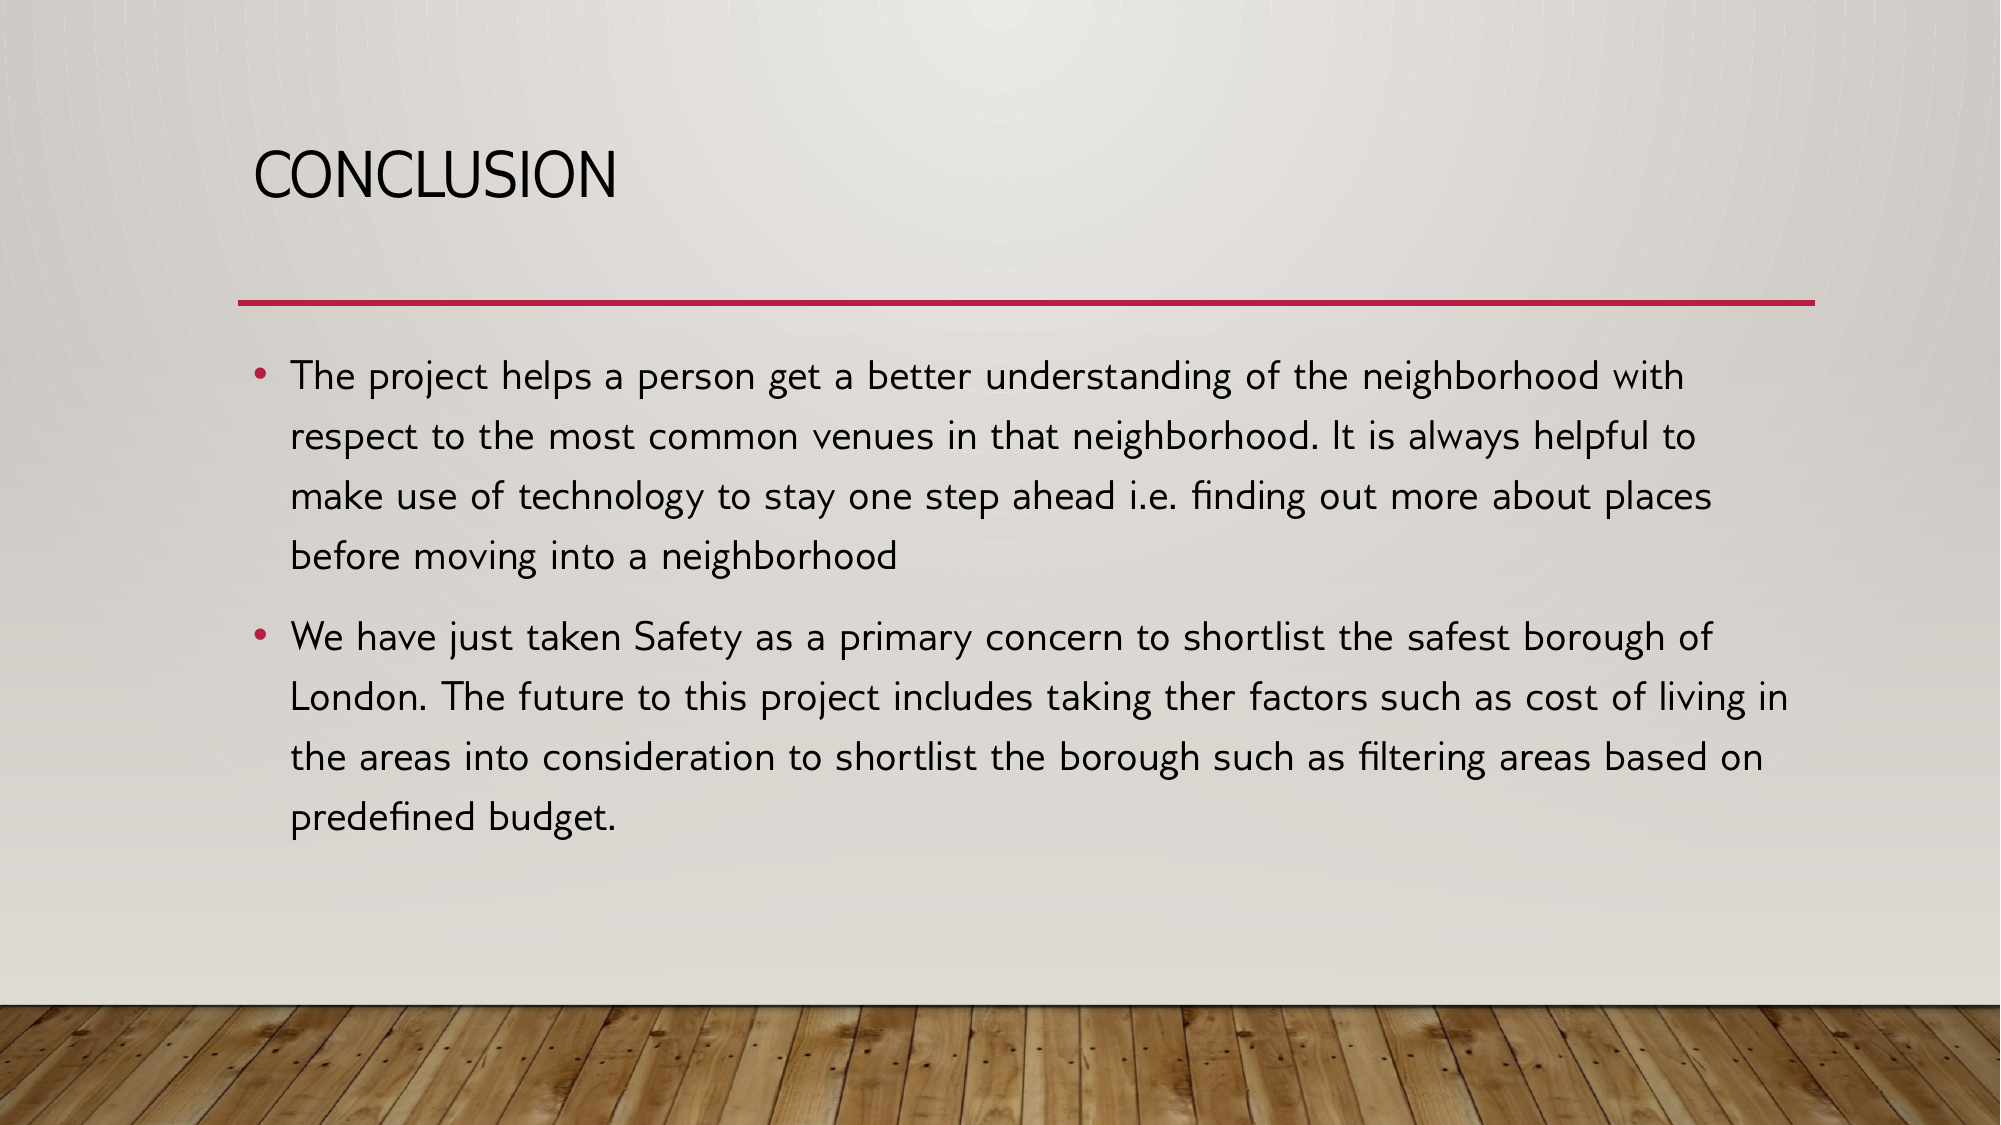

# Conclusion
The project helps a person get a better understanding of the neighborhood with respect to the most common venues in that neighborhood. It is always helpful to make use of technology to stay one step ahead i.e. finding out more about places before moving into a neighborhood
We have just taken Safety as a primary concern to shortlist the safest borough of London. The future to this project includes taking ther factors such as cost of living in the areas into consideration to shortlist the borough such as filtering areas based on predefined budget.